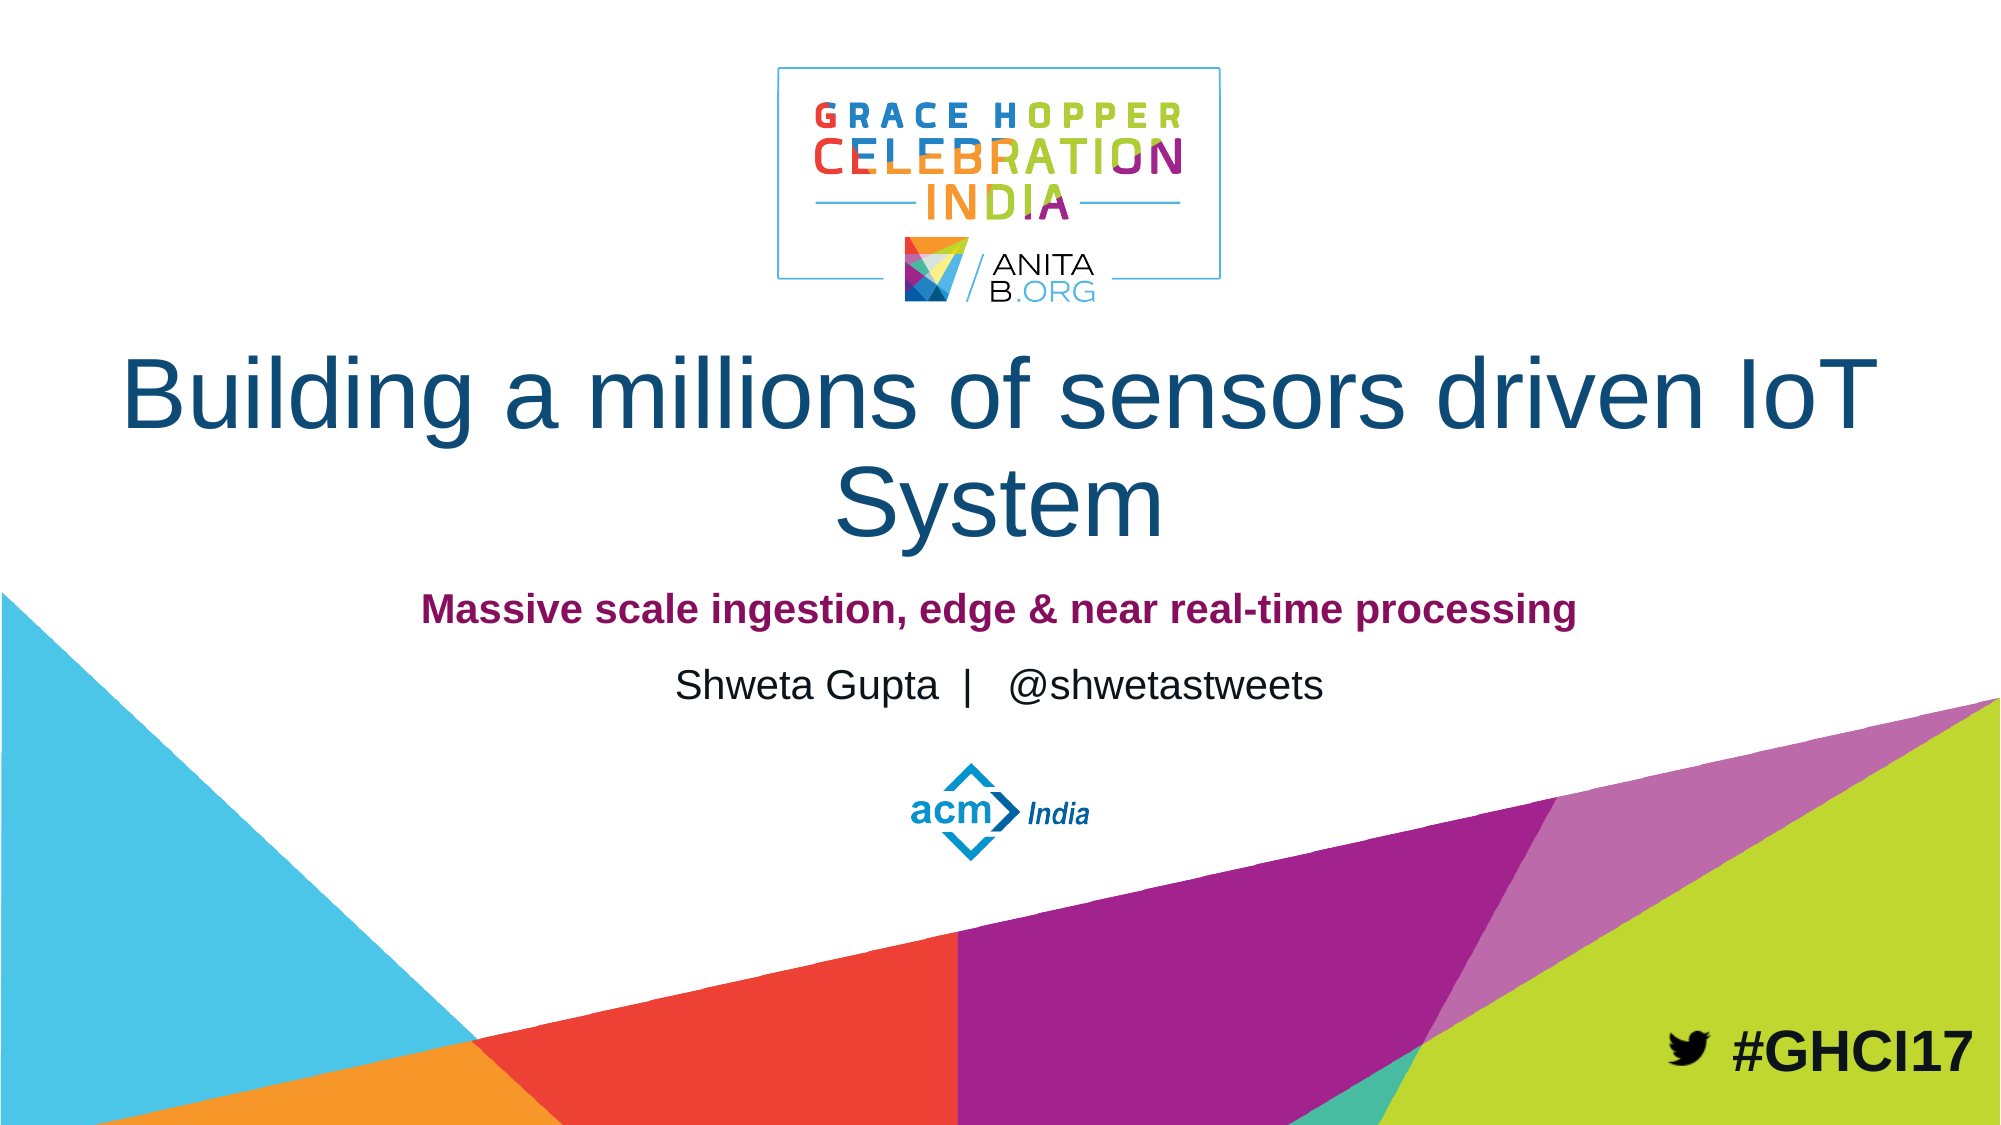

# Building a millions of sensors driven IoT System
Massive scale ingestion, edge & near real-time processing
Shweta Gupta  |   @shwetastweets